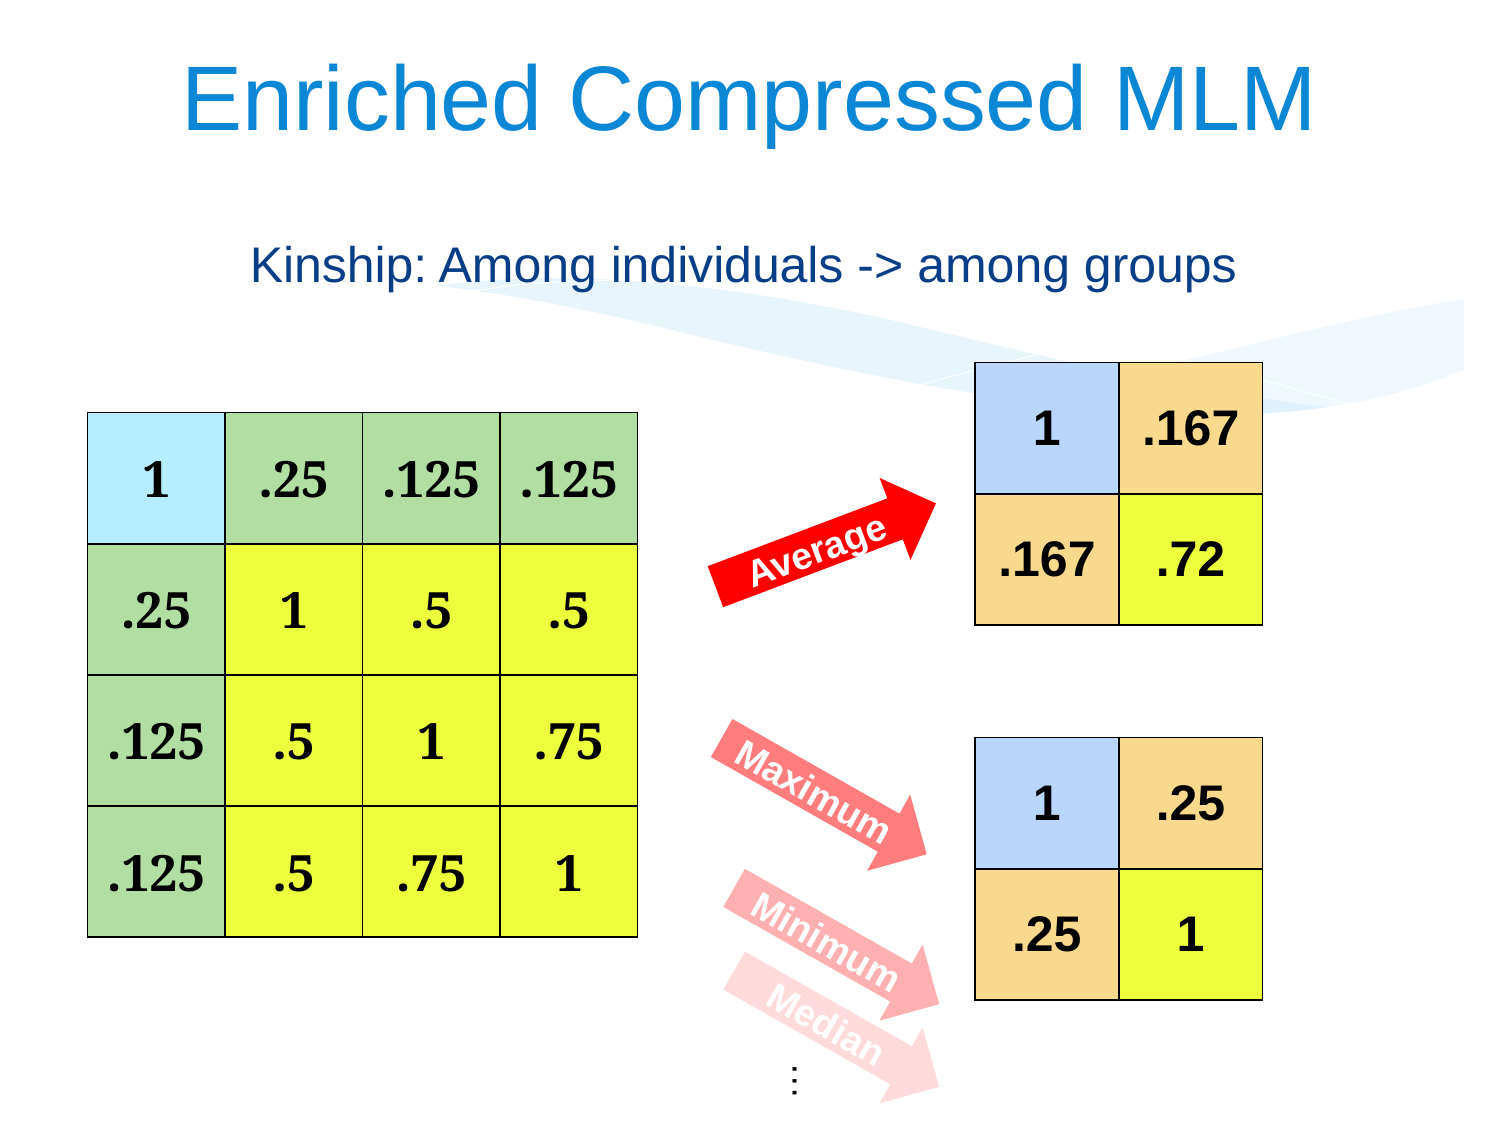

# Enriched Compressed MLM
Kinship: Among individuals -> among groups
| 1 | .167 |
| --- | --- |
| .167 | .72 |
Average
| 1 | .25 | .125 | .125 |
| --- | --- | --- | --- |
| .25 | 1 | .5 | .5 |
| .125 | .5 | 1 | .75 |
| .125 | .5 | .75 | 1 |
Maximum
| 1 | .25 |
| --- | --- |
| .25 | 1 |
Minimum
Median
…